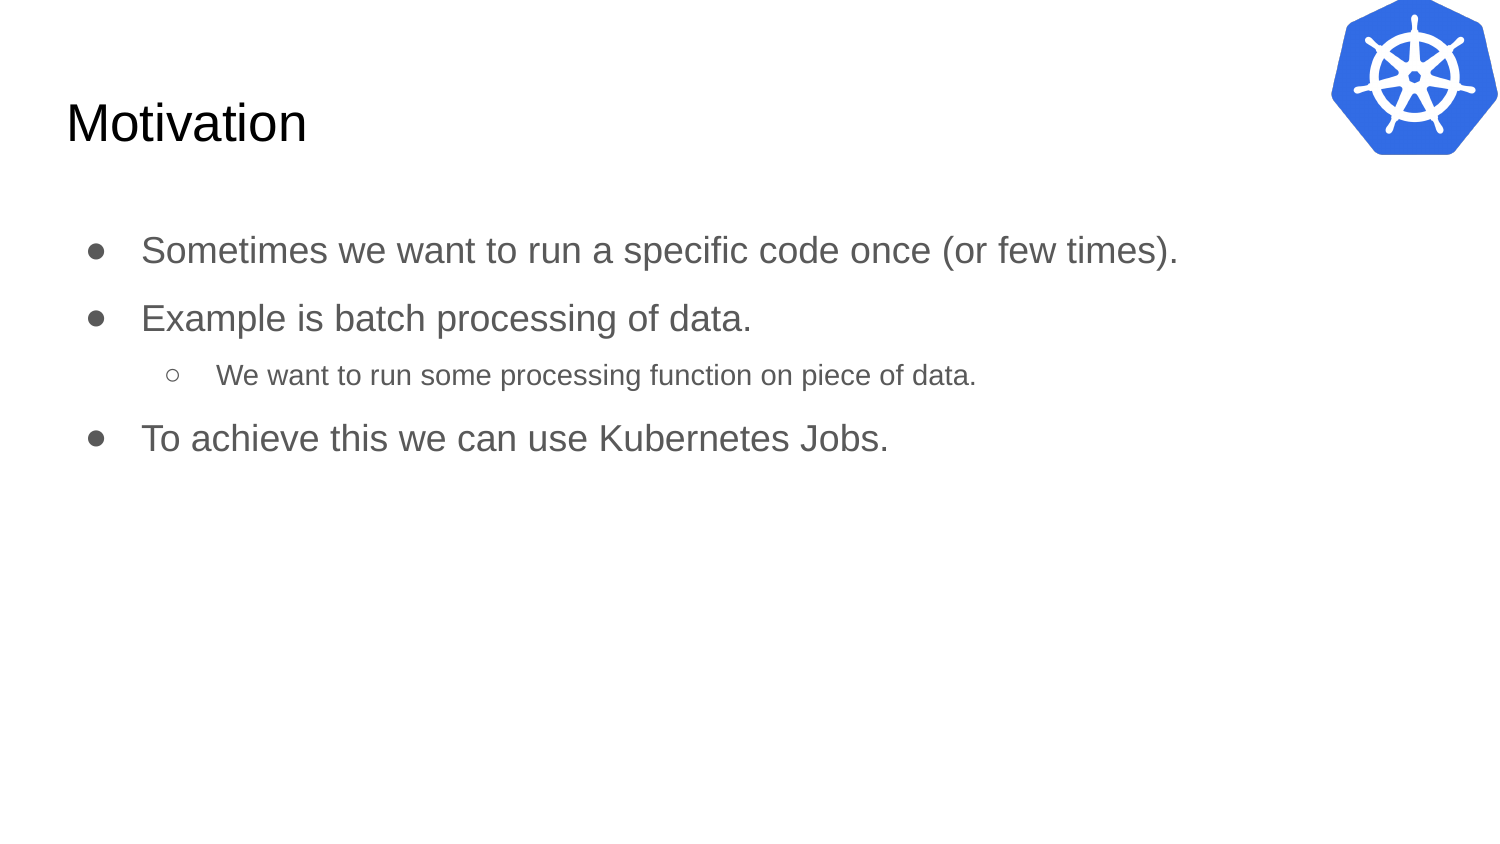

# Motivation
Sometimes we want to run a specific code once (or few times).
Example is batch processing of data.
We want to run some processing function on piece of data.
To achieve this we can use Kubernetes Jobs.